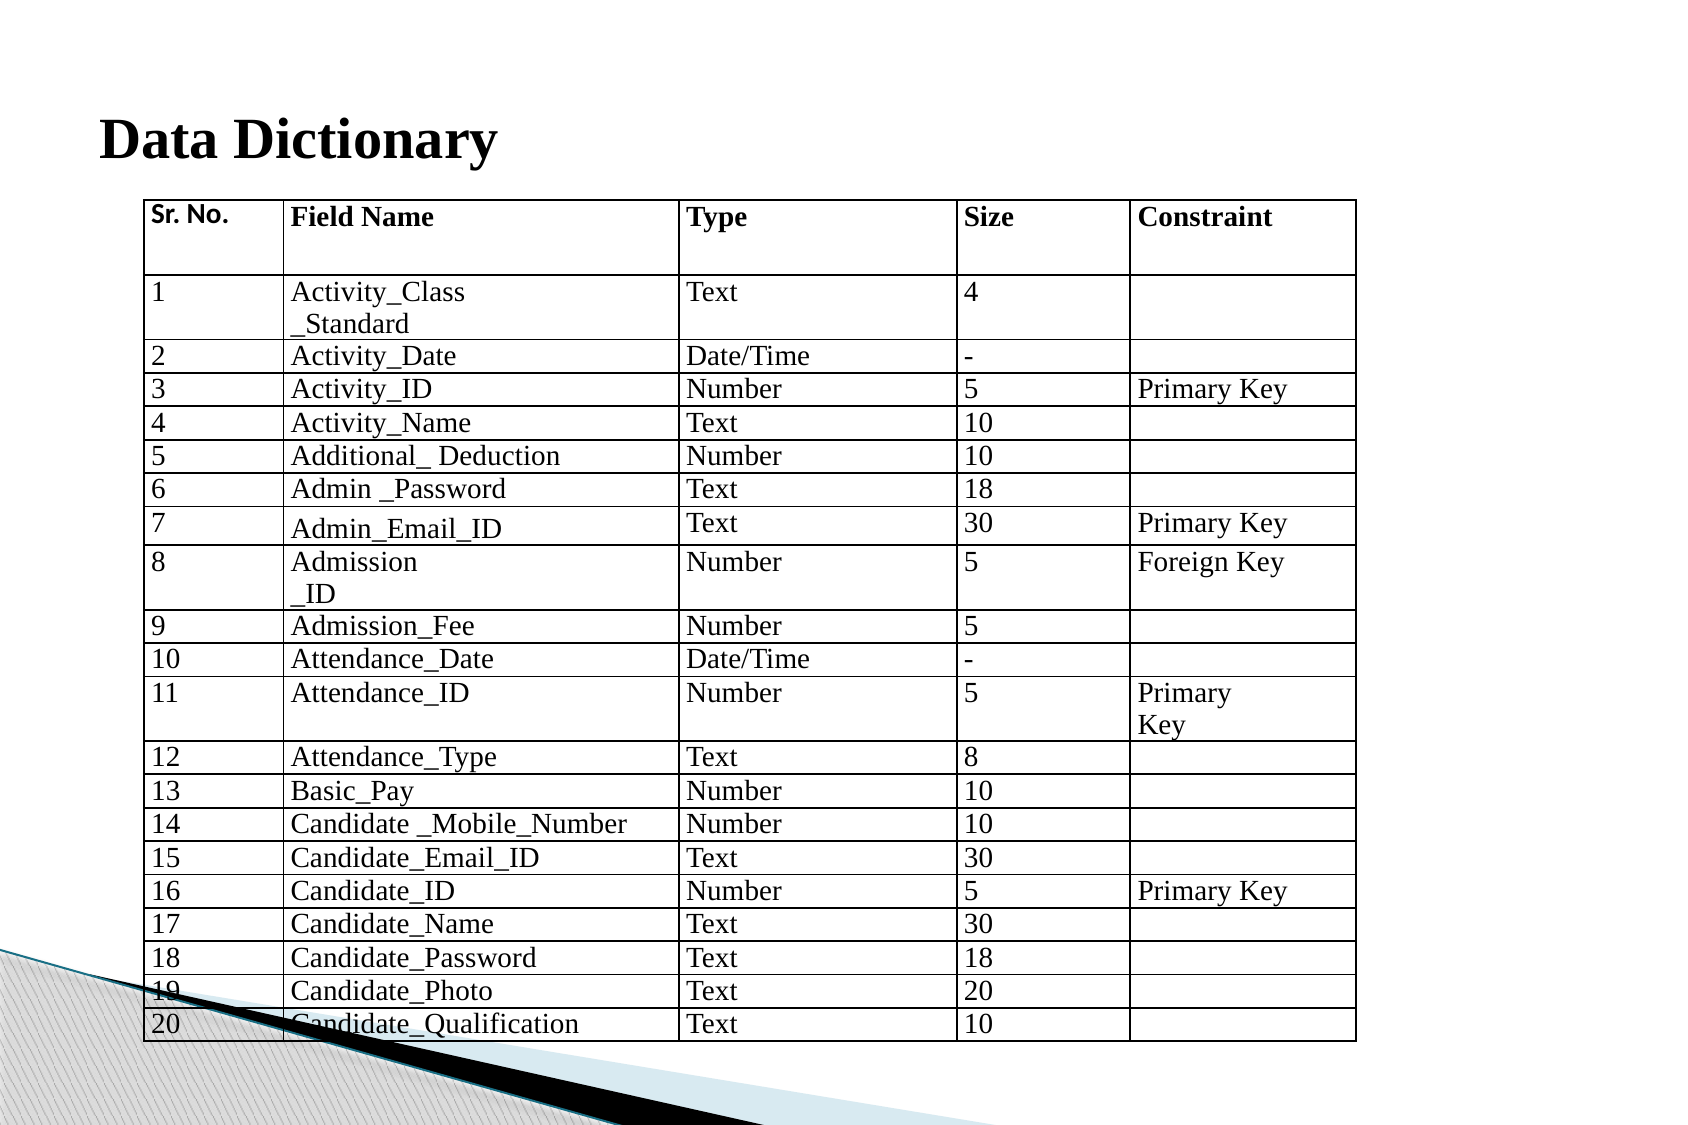

# Data Dictionary
| Sr. No. | Field Name | Type | Size | Constraint |
| --- | --- | --- | --- | --- |
| 1 | Activity\_Class \_Standard | Text | 4 |  |
| 2 | Activity\_Date | Date/Time | - |  |
| 3 | Activity\_ID | Number | 5 | Primary Key |
| 4 | Activity\_Name | Text | 10 |  |
| 5 | Additional\_ Deduction | Number | 10 |  |
| 6 | Admin \_Password | Text | 18 |  |
| 7 | Admin\_Email\_ID | Text | 30 | Primary Key |
| 8 | Admission \_ID | Number | 5 | Foreign Key |
| 9 | Admission\_Fee | Number | 5 |  |
| 10 | Attendance\_Date | Date/Time | - |  |
| 11 | Attendance\_ID | Number | 5 | Primary Key |
| 12 | Attendance\_Type | Text | 8 |  |
| 13 | Basic\_Pay | Number | 10 |  |
| 14 | Candidate \_Mobile\_Number | Number | 10 |  |
| 15 | Candidate\_Email\_ID | Text | 30 |  |
| 16 | Candidate\_ID | Number | 5 | Primary Key |
| 17 | Candidate\_Name | Text | 30 |  |
| 18 | Candidate\_Password | Text | 18 |  |
| 19 | Candidate\_Photo | Text | 20 |  |
| 20 | Candidate\_Qualification | Text | 10 |  |